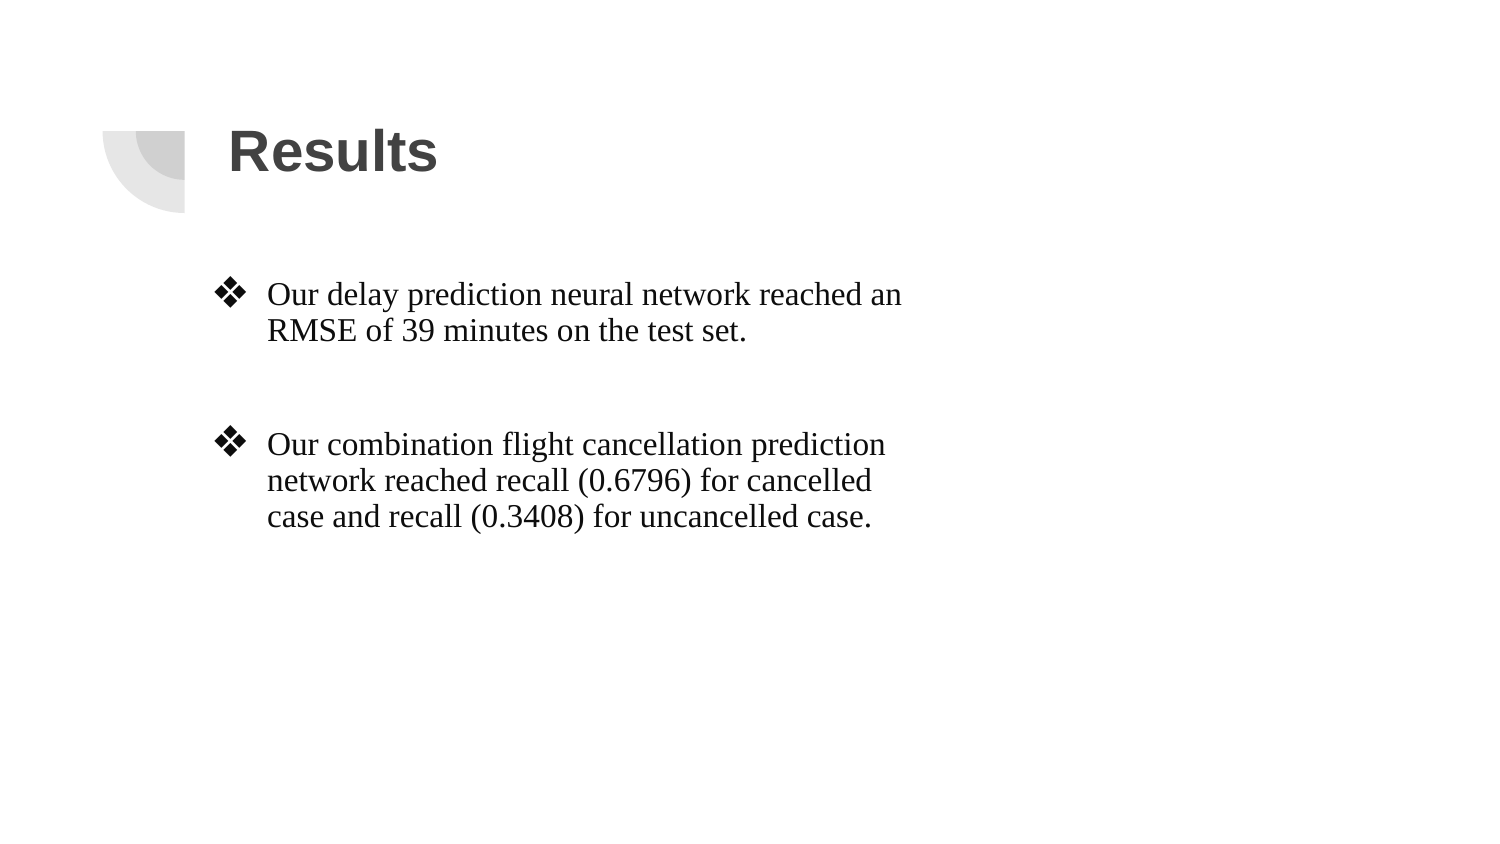

# Results
Our delay prediction neural network reached an RMSE of 39 minutes on the test set.

Our combination flight cancellation prediction network reached recall (0.6796) for cancelled case and recall (0.3408) for uncancelled case.